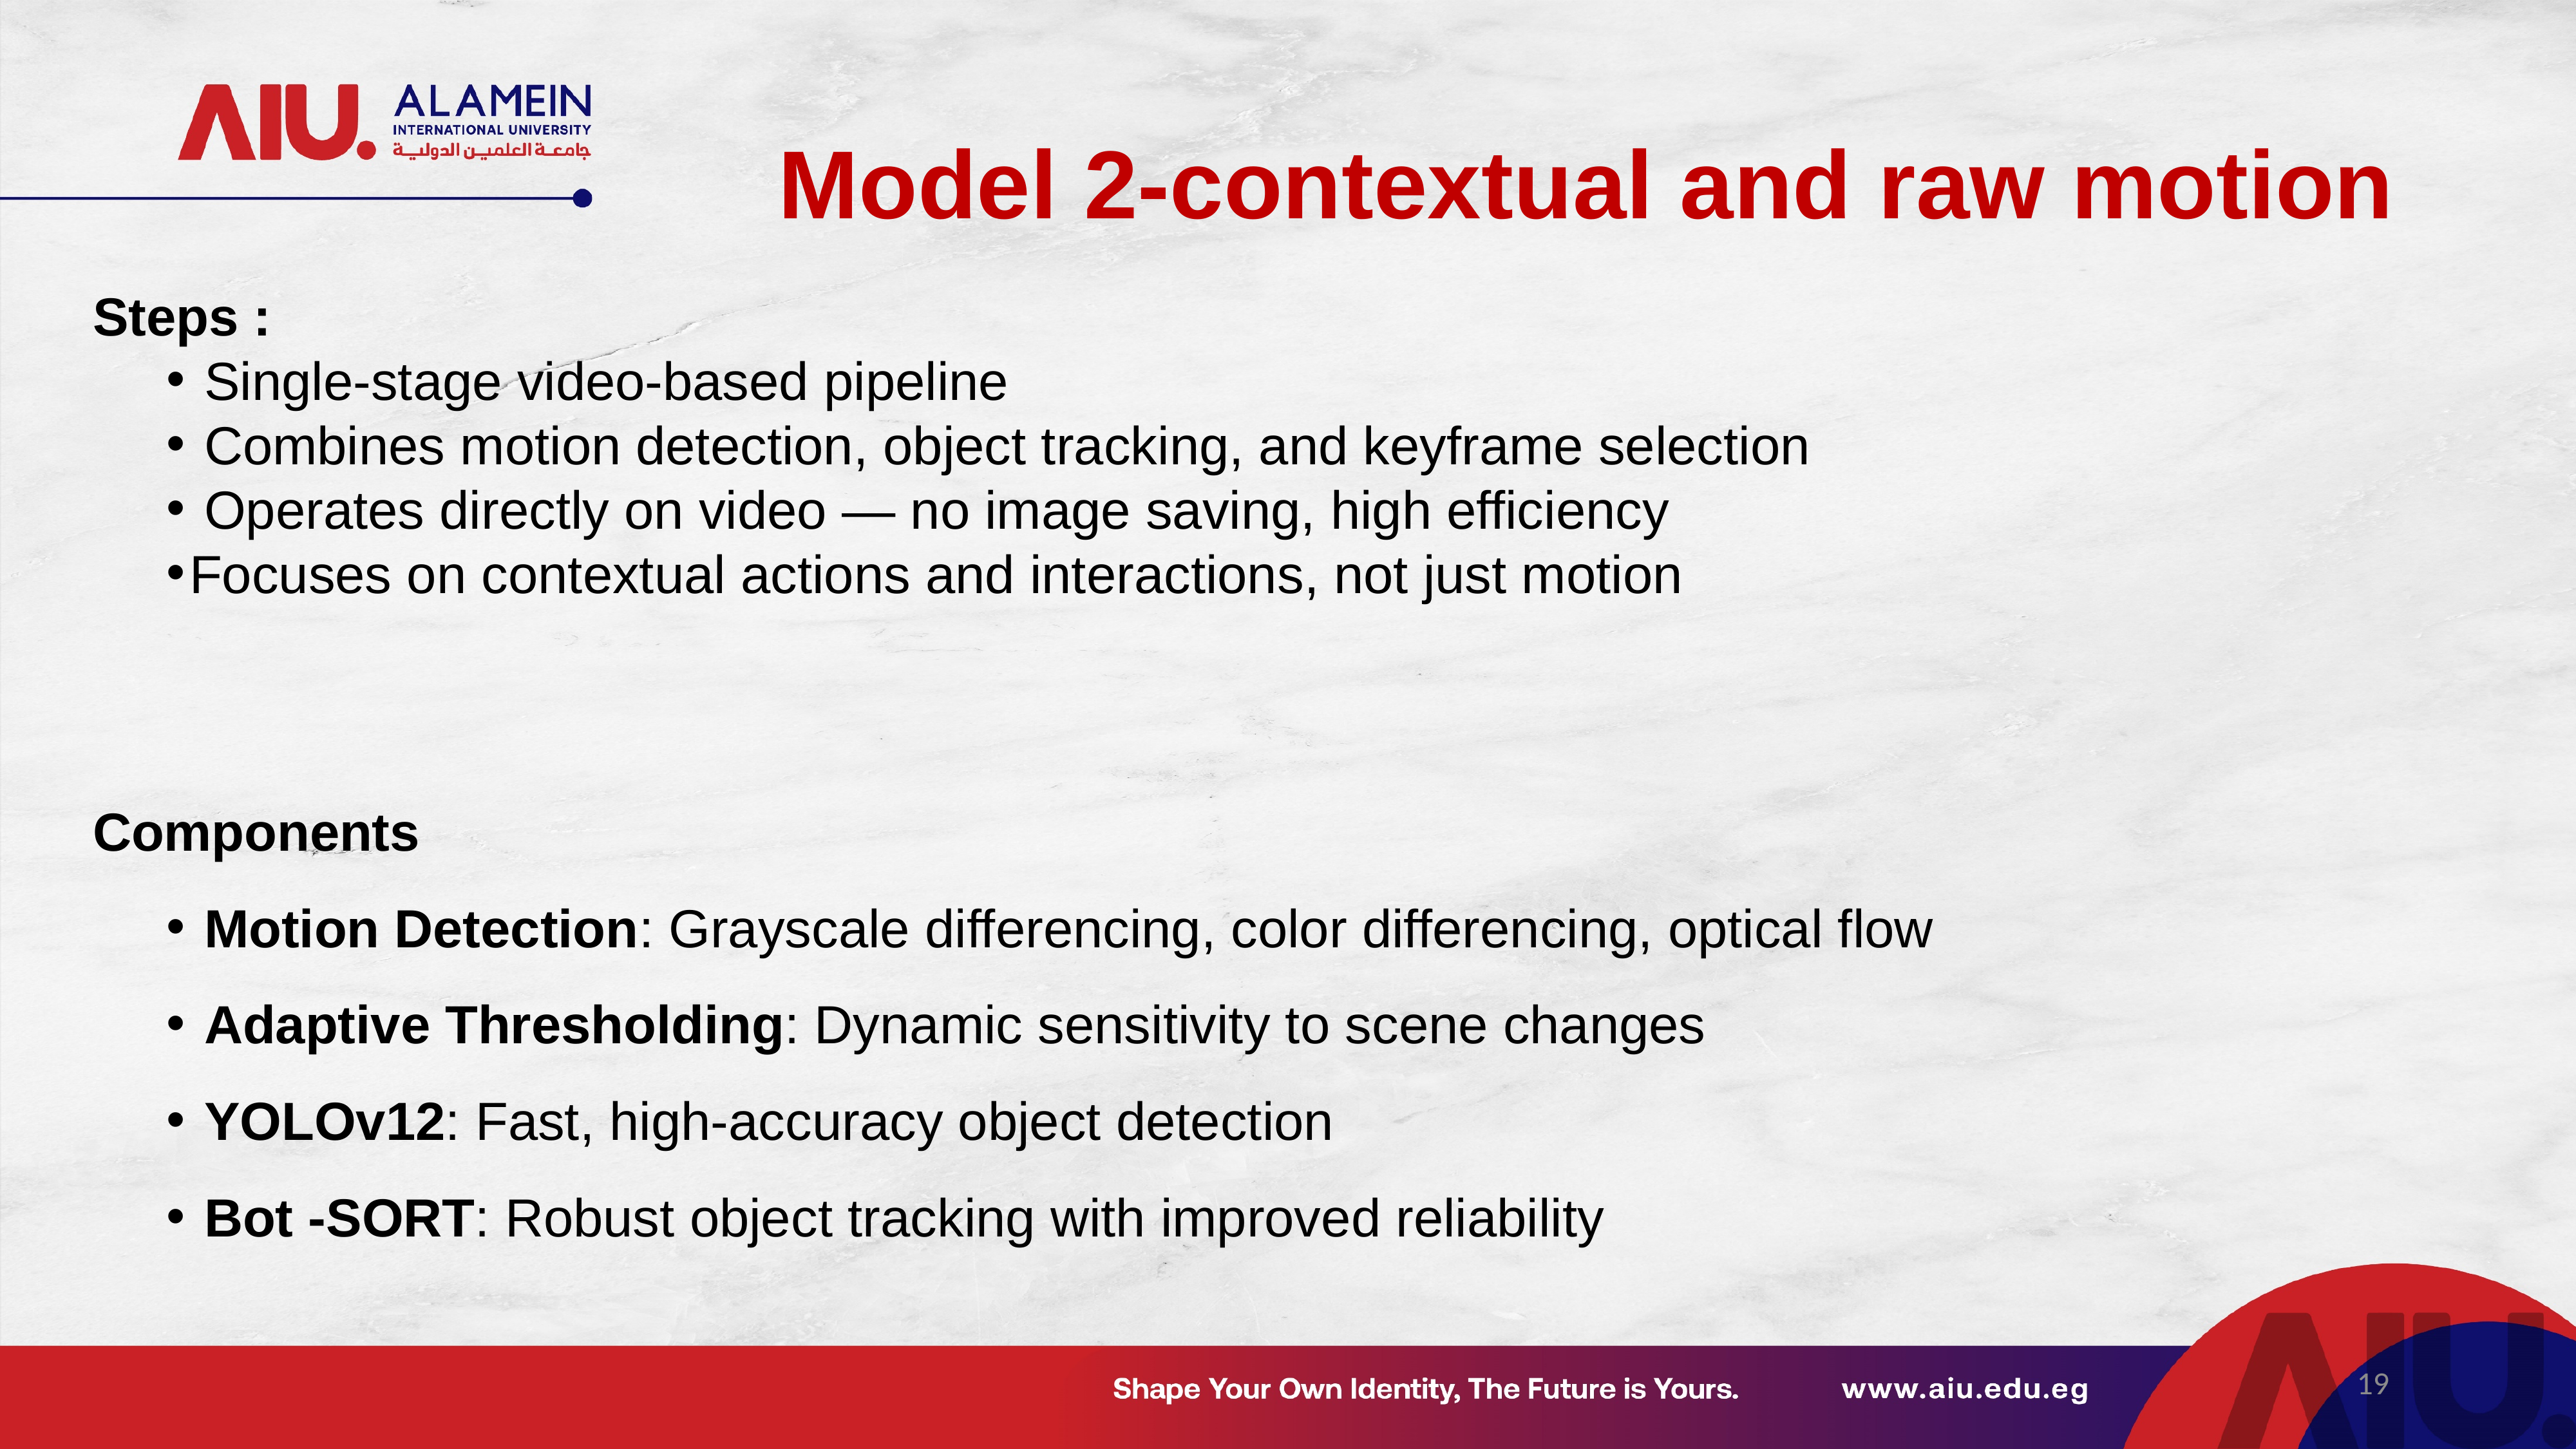

# Model 2-contextual and raw motion
Steps :
 Single-stage video-based pipeline
 Combines motion detection, object tracking, and keyframe selection
 Operates directly on video — no image saving, high efficiency
Focuses on contextual actions and interactions, not just motion

Components
 Motion Detection: Grayscale differencing, color differencing, optical flow
 Adaptive Thresholding: Dynamic sensitivity to scene changes
 YOLOv12: Fast, high-accuracy object detection
 Bot -SORT: Robust object tracking with improved reliability
19